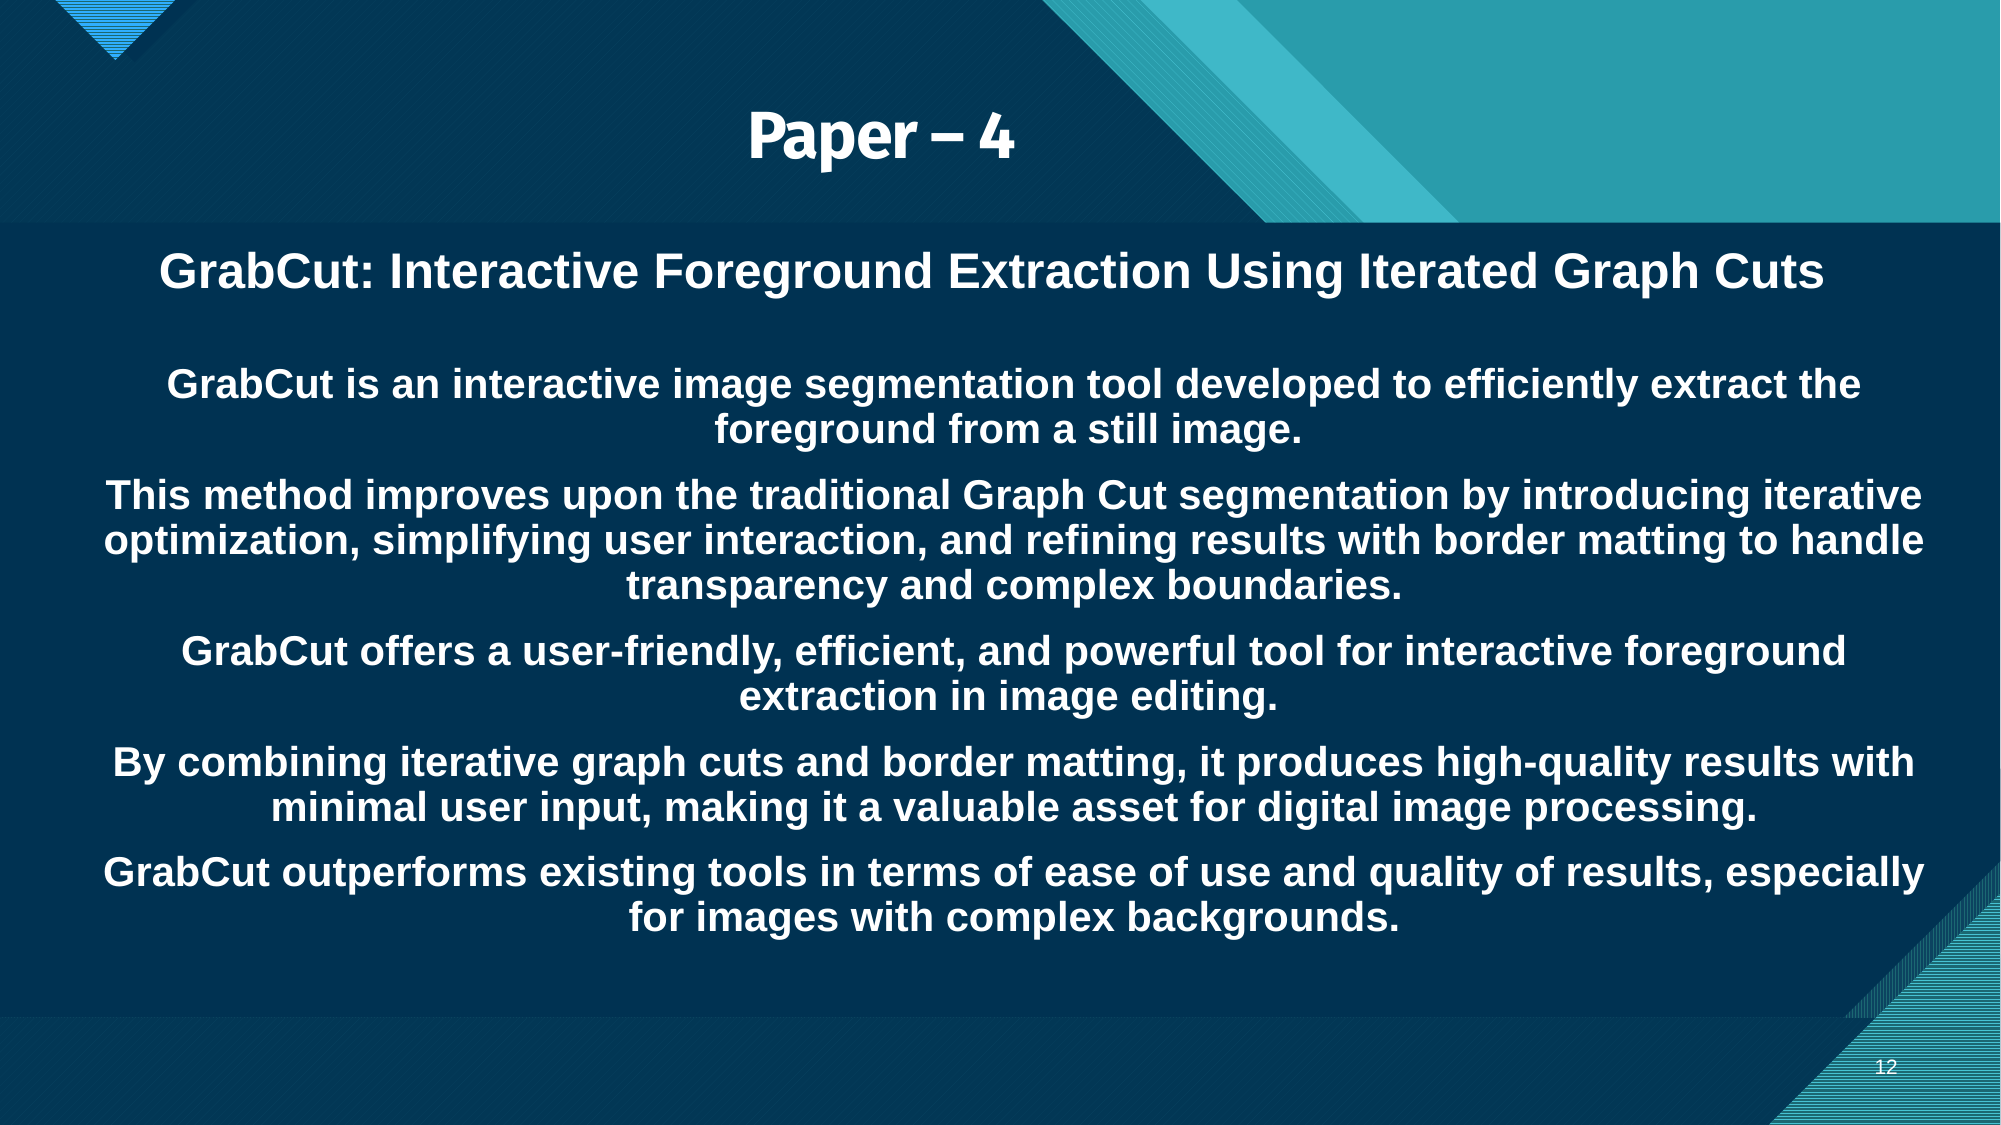

# Paper – 4
GrabCut: Interactive Foreground Extraction Using Iterated Graph Cuts
GrabCut is an interactive image segmentation tool developed to efficiently extract the foreground from a still image.
This method improves upon the traditional Graph Cut segmentation by introducing iterative optimization, simplifying user interaction, and refining results with border matting to handle transparency and complex boundaries.
GrabCut offers a user-friendly, efficient, and powerful tool for interactive foreground extraction in image editing.
By combining iterative graph cuts and border matting, it produces high-quality results with minimal user input, making it a valuable asset for digital image processing.
GrabCut outperforms existing tools in terms of ease of use and quality of results, especially for images with complex backgrounds.

12